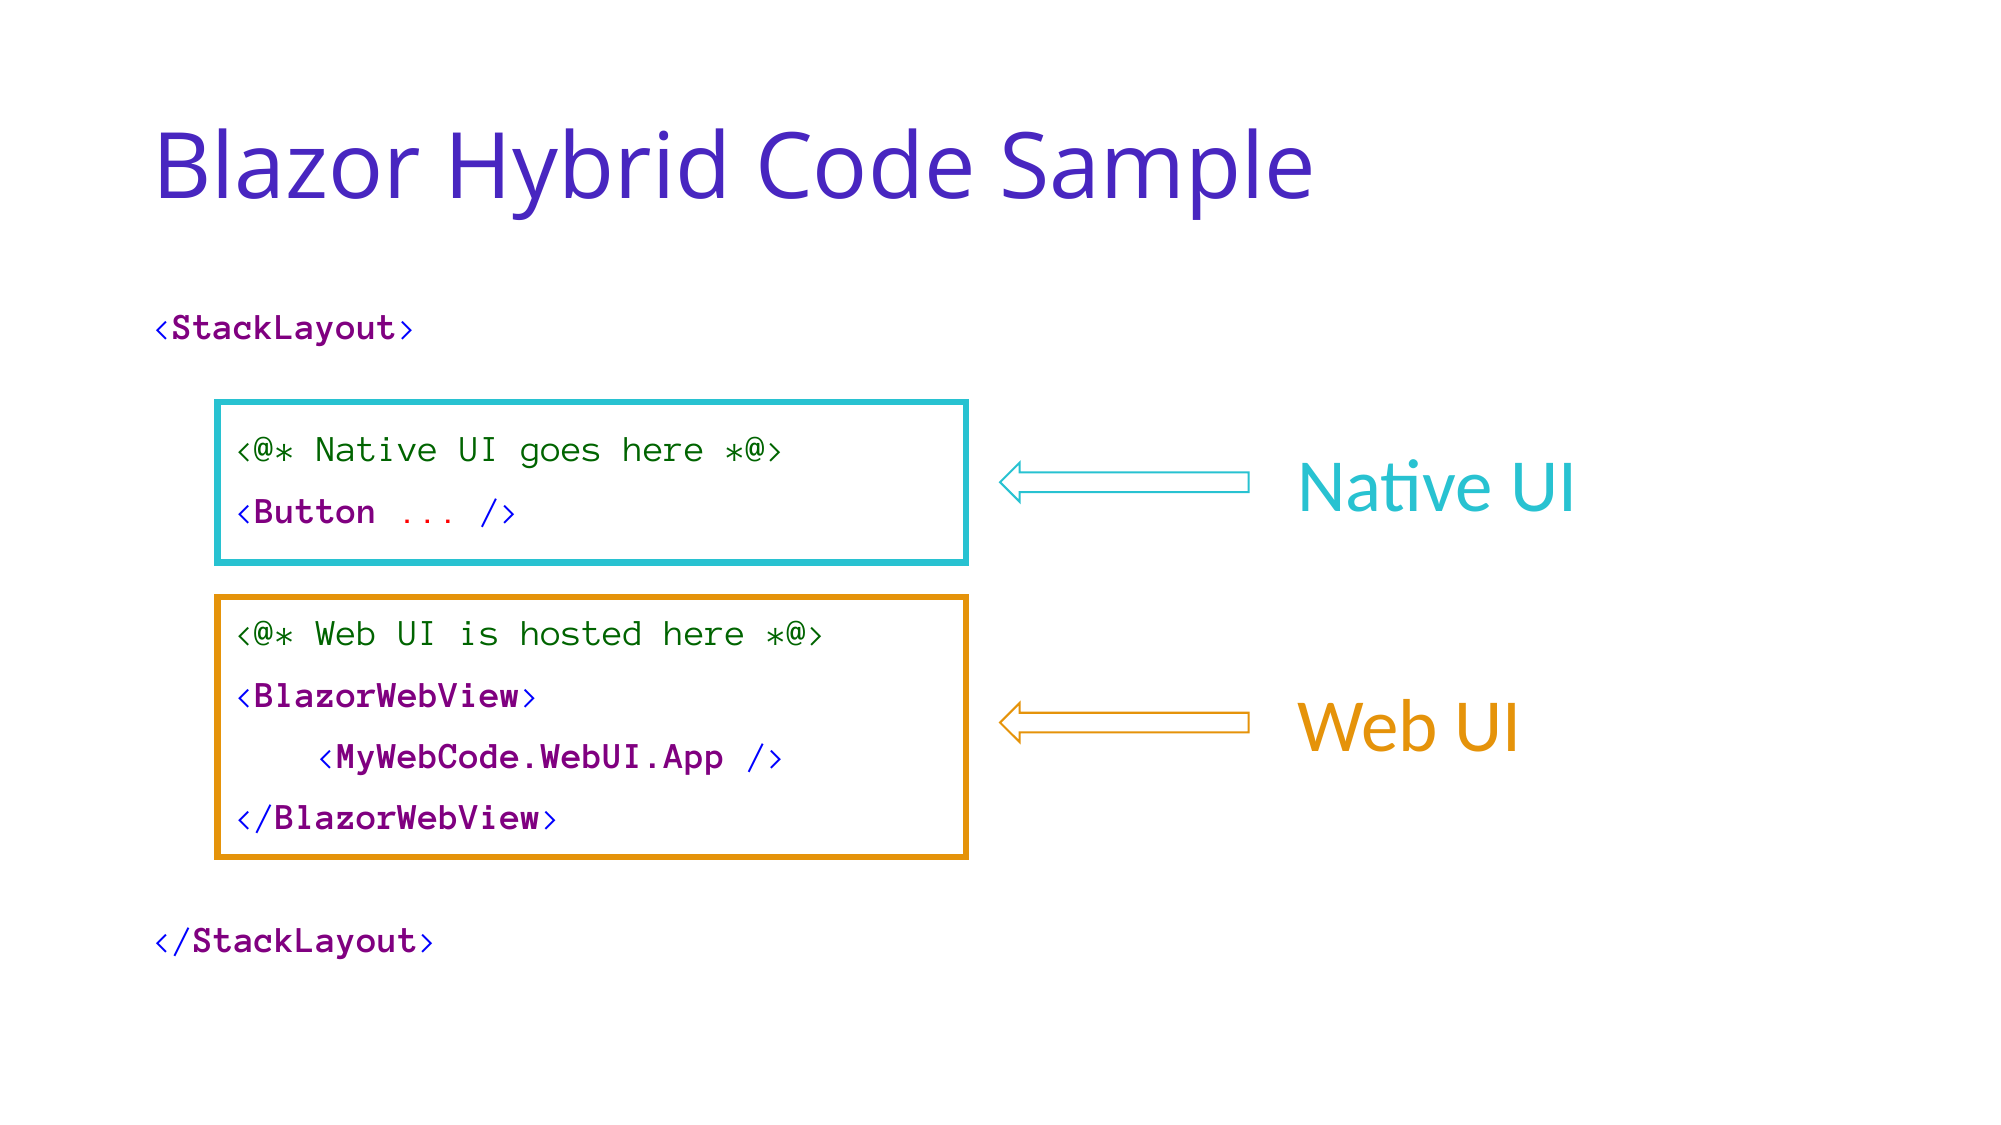

# Blazor Hybrid Code Sample
<StackLayout>

    <@* Native UI goes here *@>
    <Button ... />

    <@* Web UI is hosted here *@>
    <BlazorWebView>
        <MyWebCode.WebUI.App />
    </BlazorWebView>

</StackLayout>

Native UI

Web UI